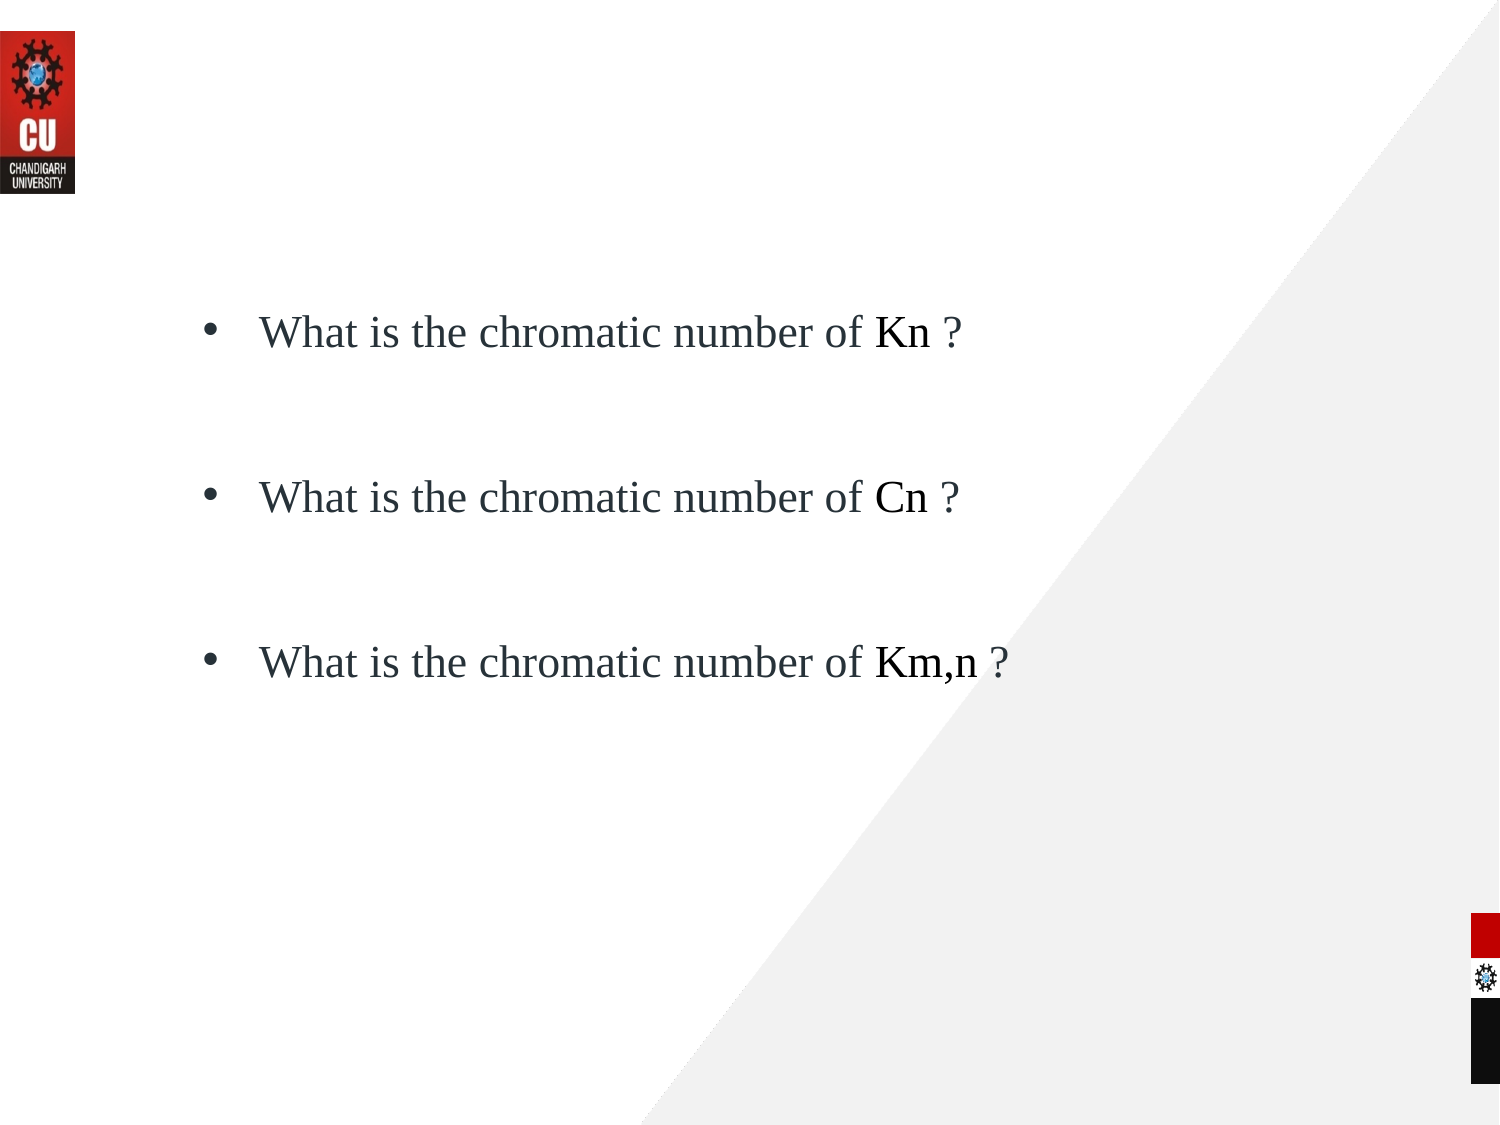

What is the chromatic number of Kn ?

What is the chromatic number of Cn ?

What is the chromatic number of Km,n ?